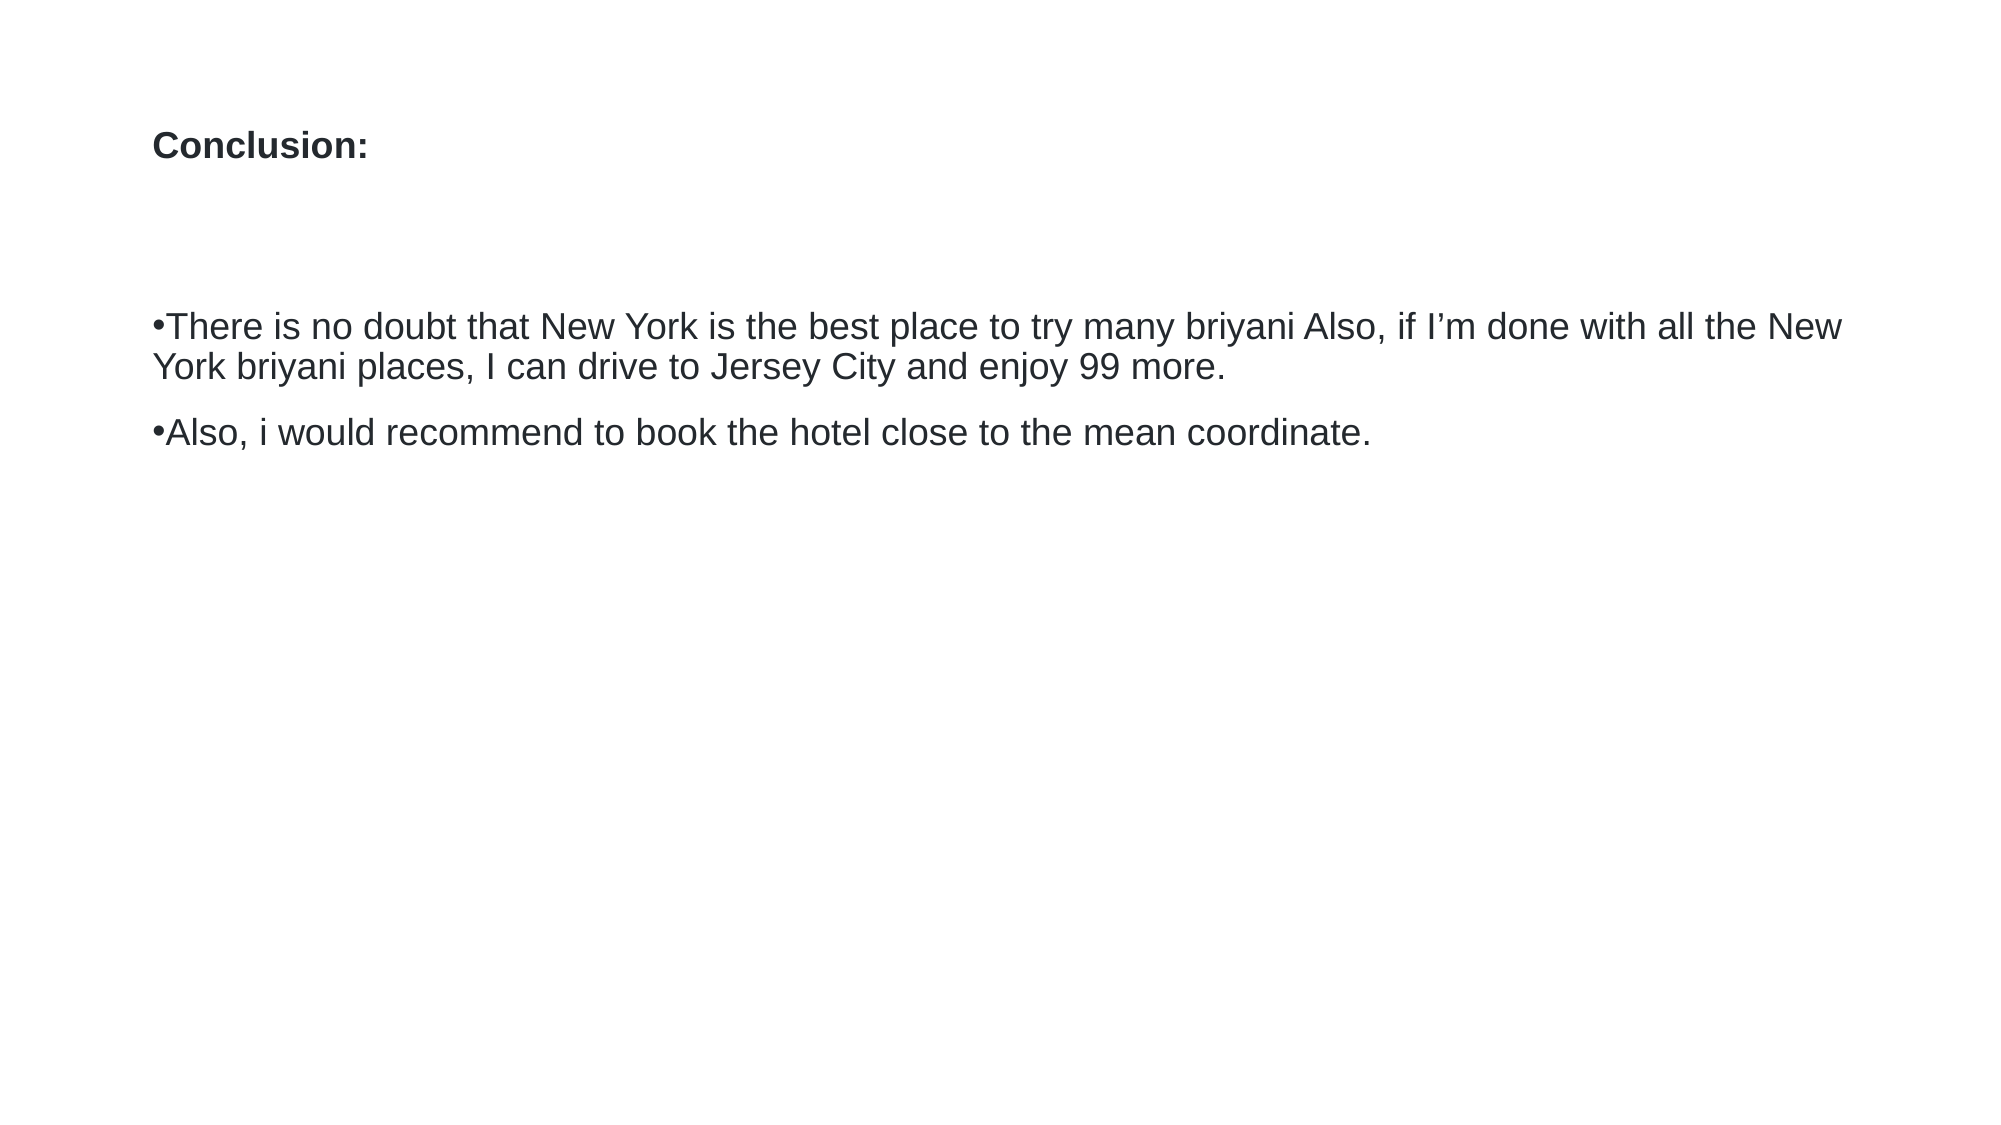

# Conclusion:
There is no doubt that New York is the best place to try many briyani Also, if I’m done with all the New York briyani places, I can drive to Jersey City and enjoy 99 more.
Also, i would recommend to book the hotel close to the mean coordinate.